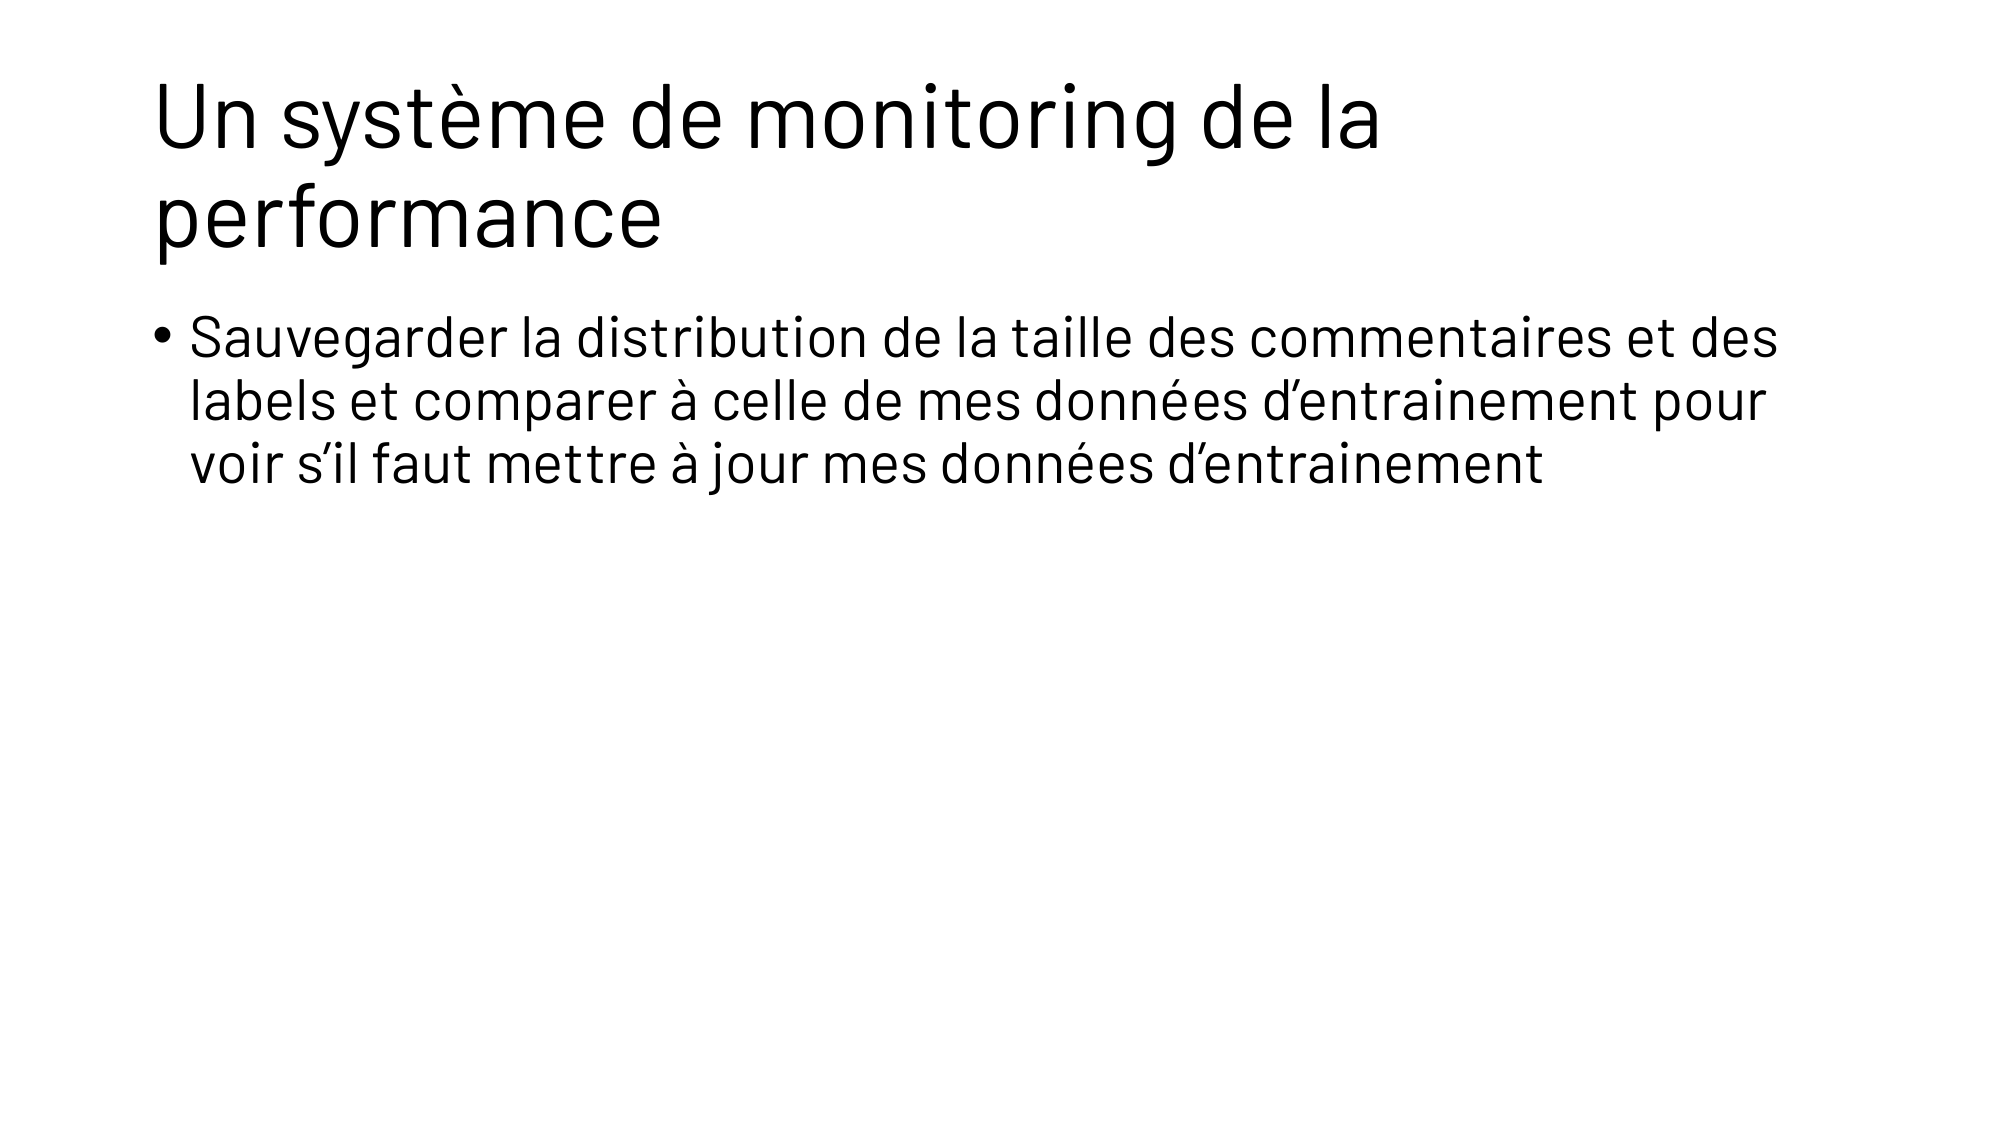

# Un système de monitoring de la performance
Sauvegarder la distribution de la taille des commentaires et des labels et comparer à celle de mes données d’entrainement pour voir s’il faut mettre à jour mes données d’entrainement